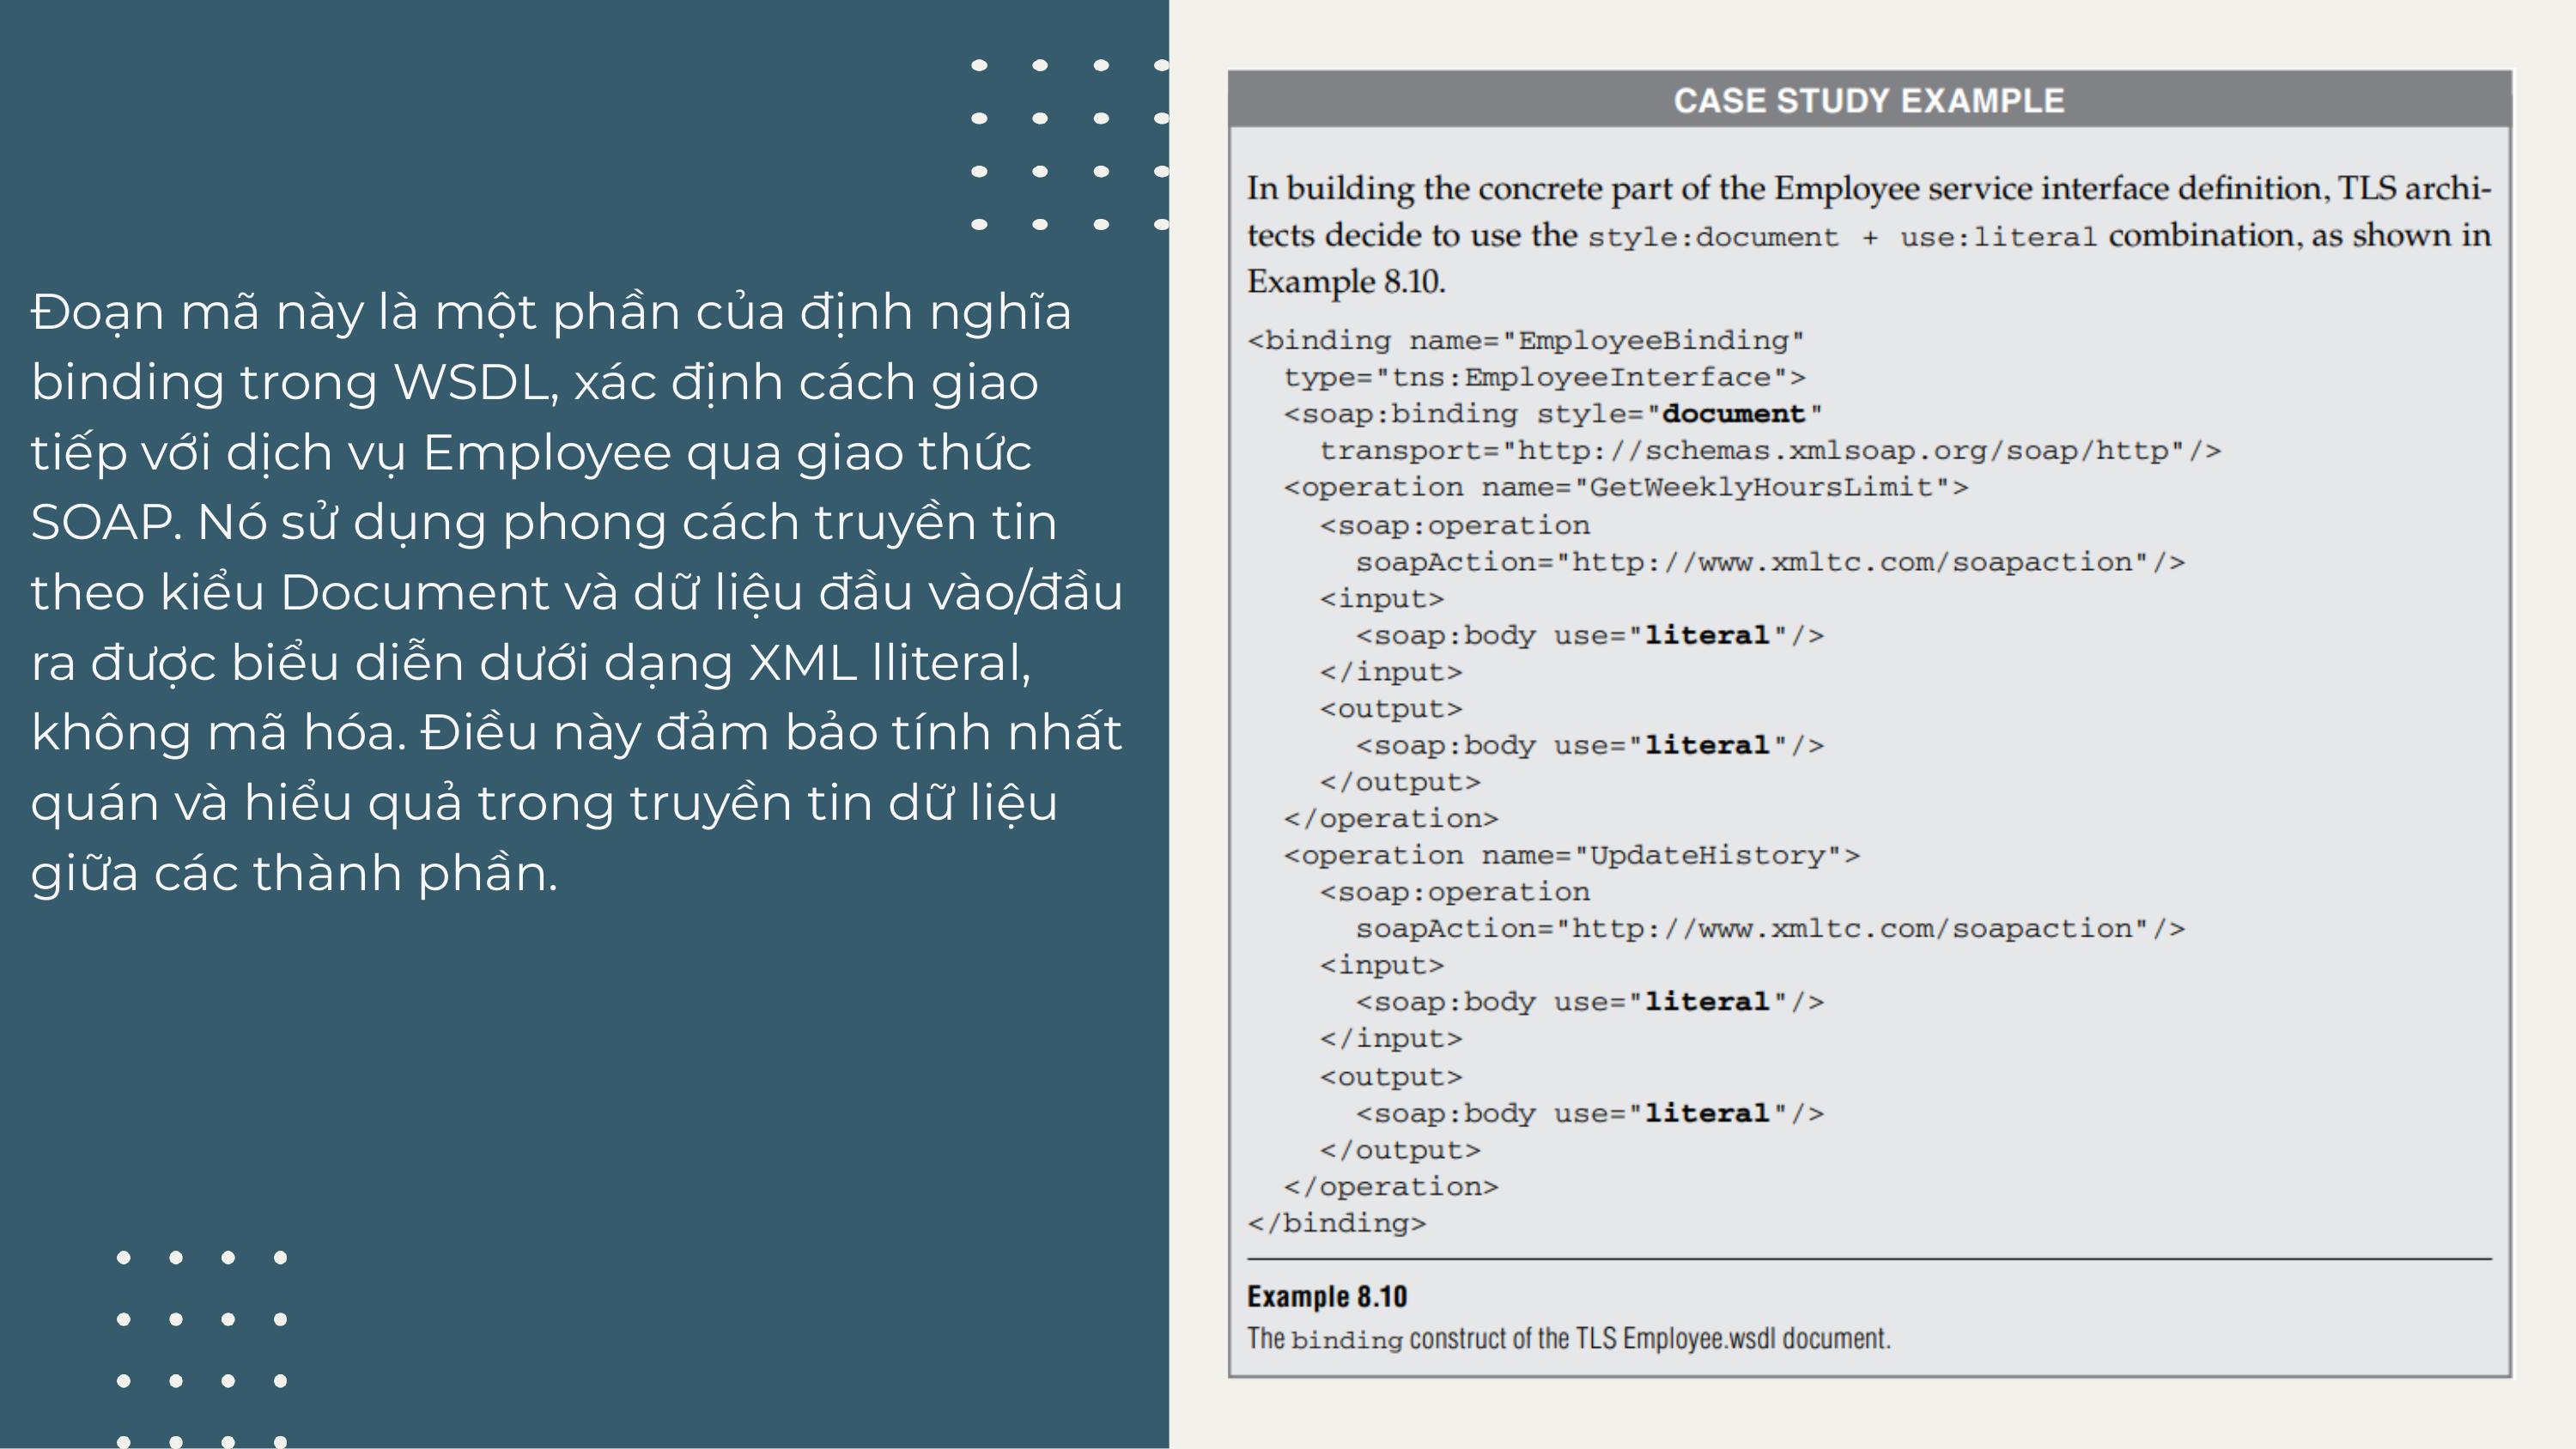

Đoạn mã này là một phần của định nghĩa binding trong WSDL, xác định cách giao tiếp với dịch vụ Employee qua giao thức SOAP. Nó sử dụng phong cách truyền tin theo kiểu Document và dữ liệu đầu vào/đầu ra được biểu diễn dưới dạng XML lliteral, không mã hóa. Điều này đảm bảo tính nhất quán và hiểu quả trong truyền tin dữ liệu giữa các thành phần.